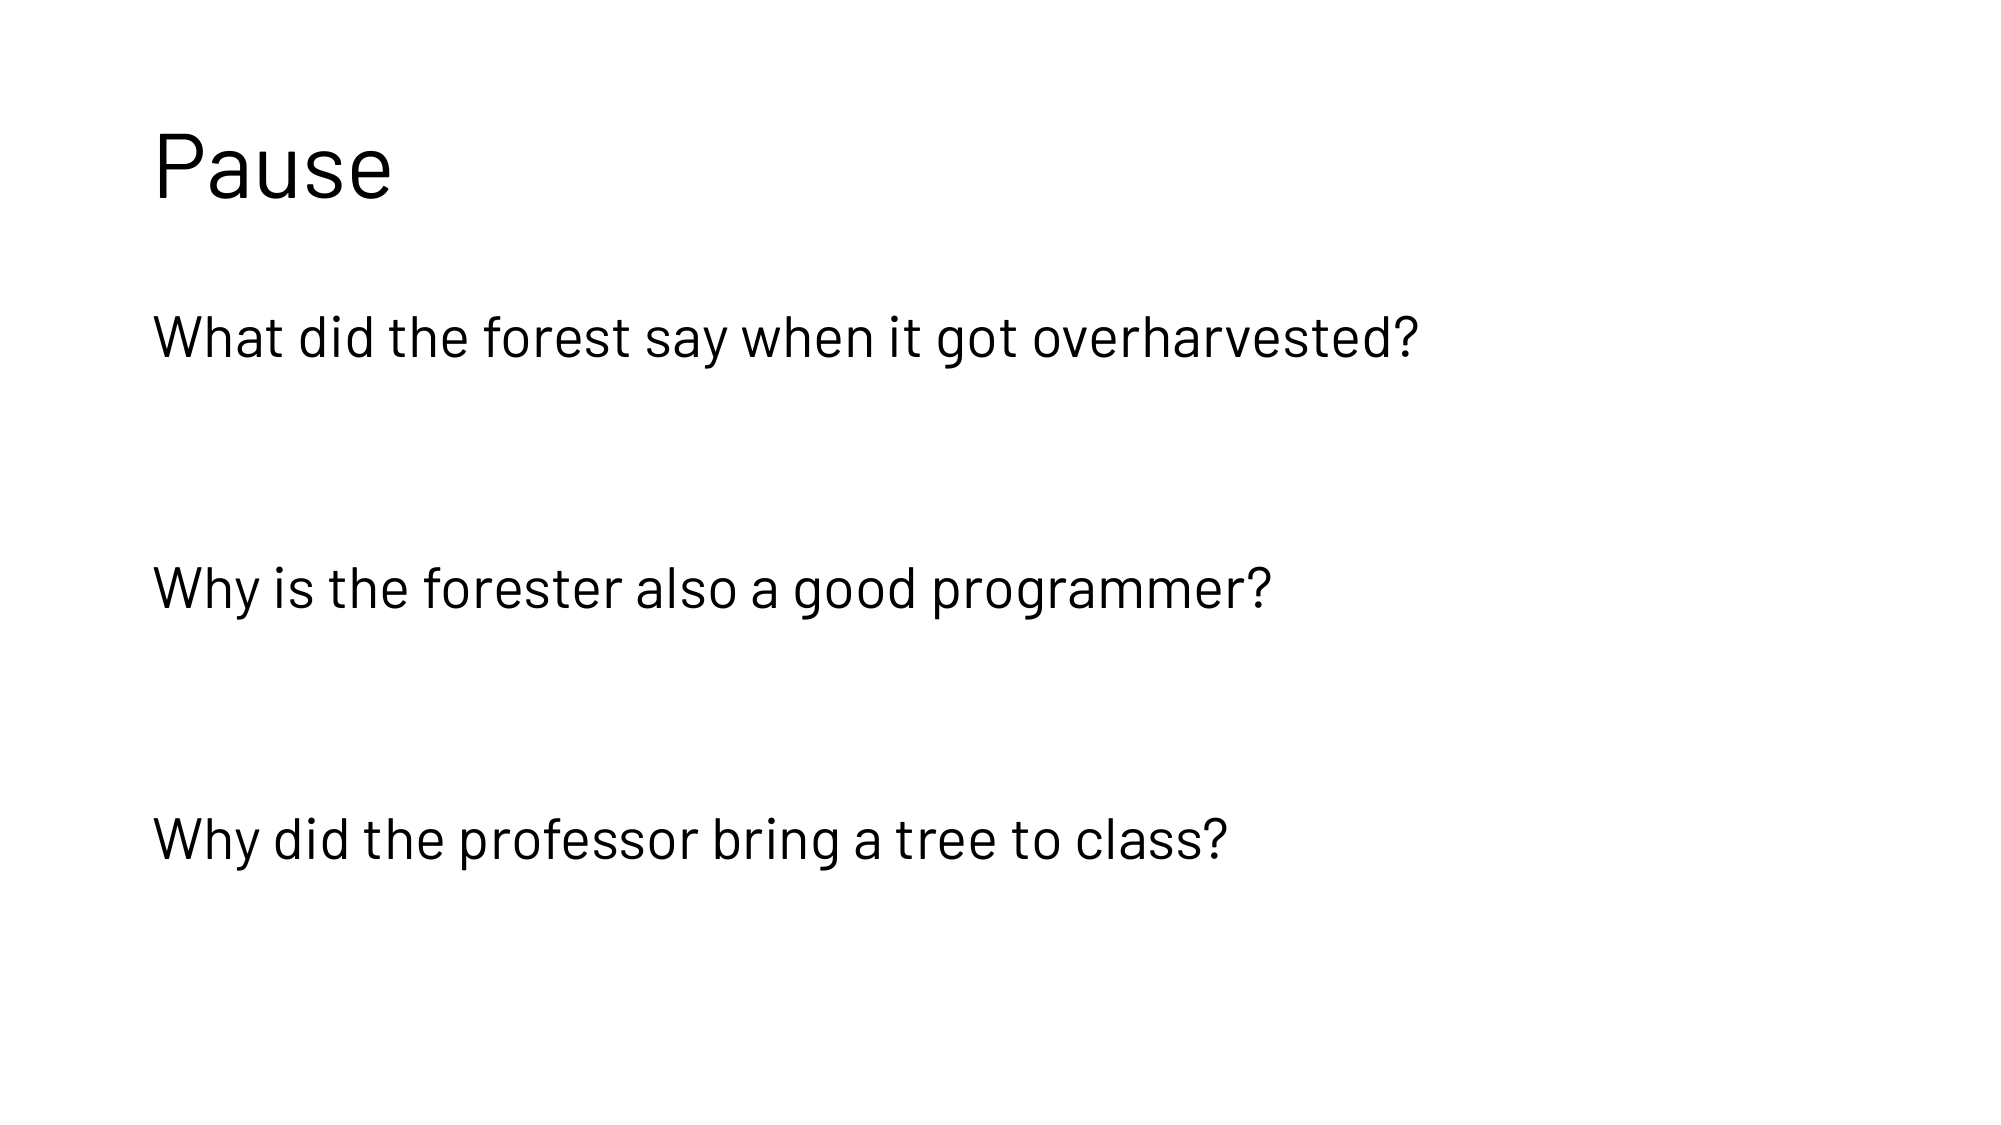

# Pause
What did the forest say when it got overharvested?

Why is the forester also a good programmer?

Why did the professor bring a tree to class?